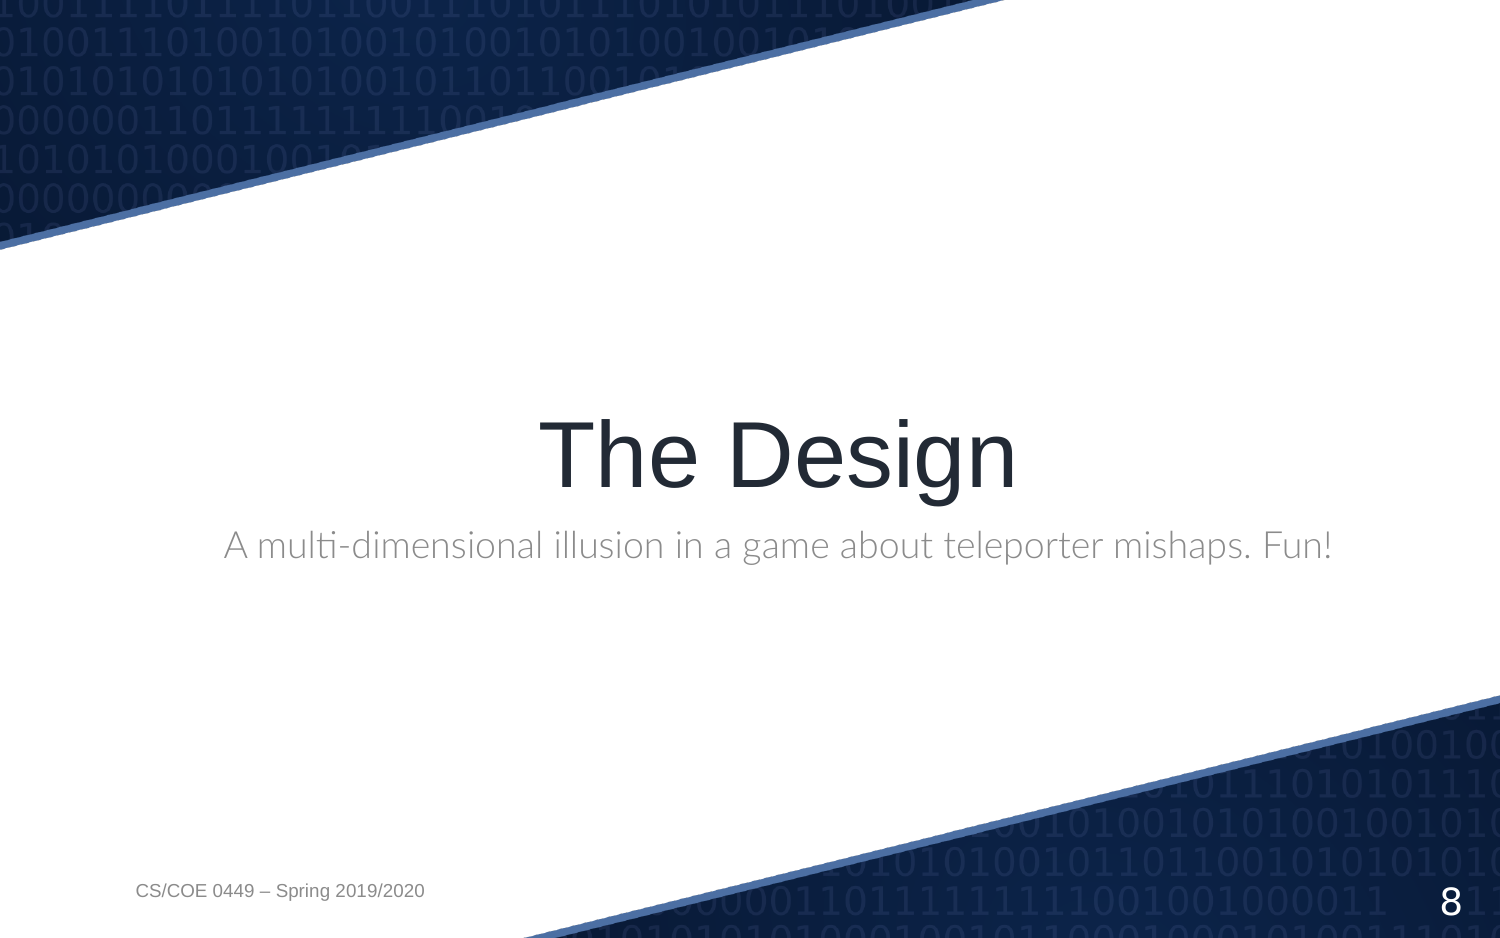

# The Design
A multi-dimensional illusion in a game about teleporter mishaps. Fun!
CS/COE 0449 – Spring 2019/2020
8